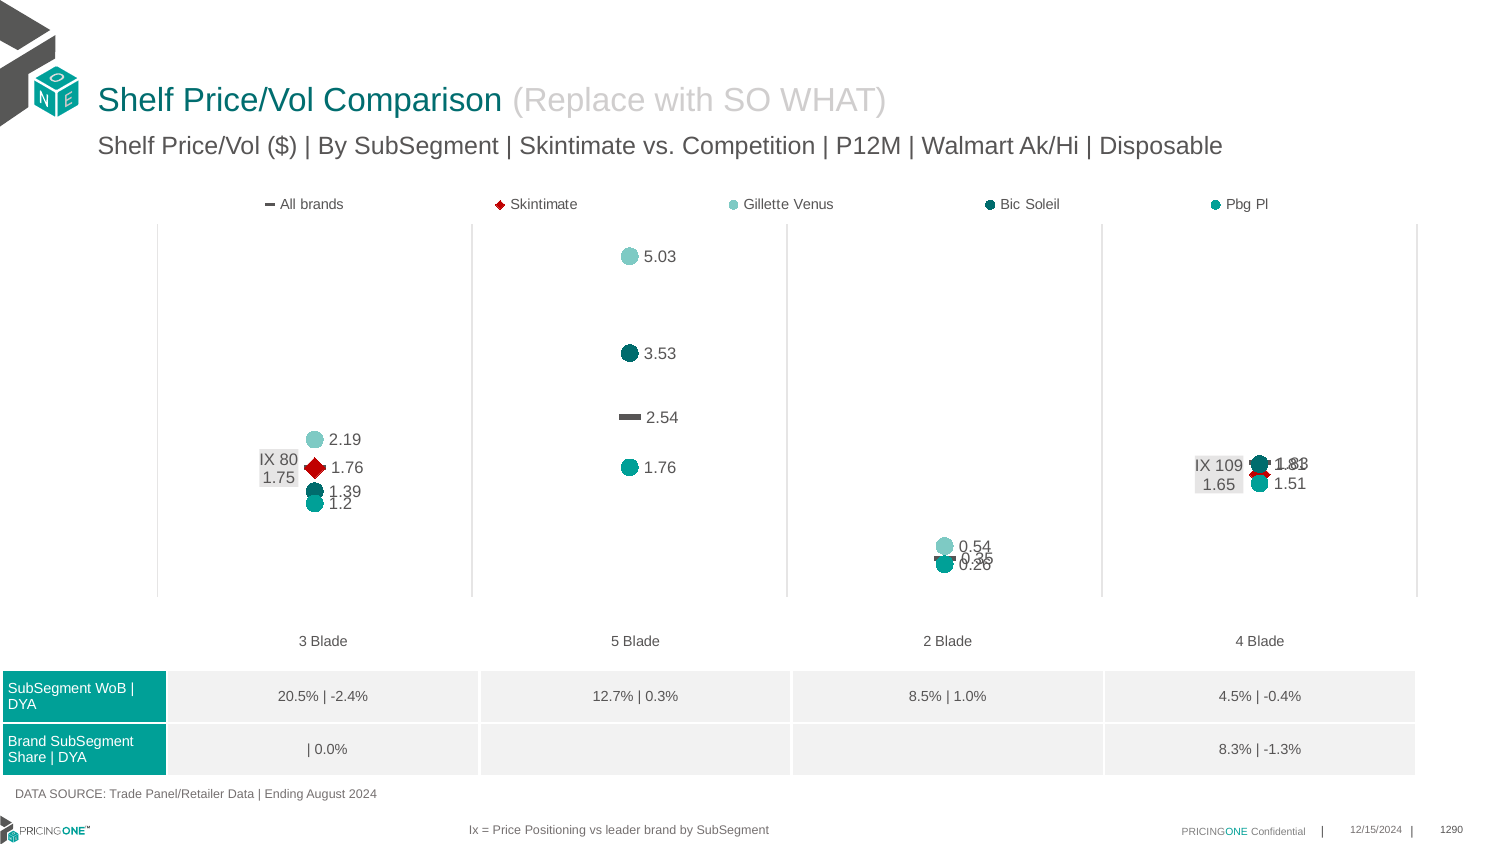

# Shelf Price/Vol Comparison (Replace with SO WHAT)
Shelf Price/Vol ($) | By SubSegment | Skintimate vs. Competition | P12M | Walmart Ak/Hi | Disposable

### Chart

| Category | All brands | Skintimate | Gillette Venus | Bic Soleil | Pbg Pl |
|---|---|---|---|---|---|
| IX 80 | 1.76 | 1.75 | 2.19 | 1.39 | 1.2 |
| None | 2.54 | None | 5.03 | 3.53 | 1.76 |
| None | 0.35 | None | 0.54 | None | 0.26 |
| IX 109 | 1.83 | 1.65 | None | 1.81 | 1.51 |
|  | 3 Blade | 5 Blade | 2 Blade | 4 Blade |
| --- | --- | --- | --- | --- |
| SubSegment WoB | DYA | 20.5% | -2.4% | 12.7% | 0.3% | 8.5% | 1.0% | 4.5% | -0.4% |
| Brand SubSegment Share | DYA | | 0.0% |  |  | 8.3% | -1.3% |
DATA SOURCE: Trade Panel/Retailer Data | Ending August 2024
Ix = Price Positioning vs leader brand by SubSegment
12/15/2024
1290